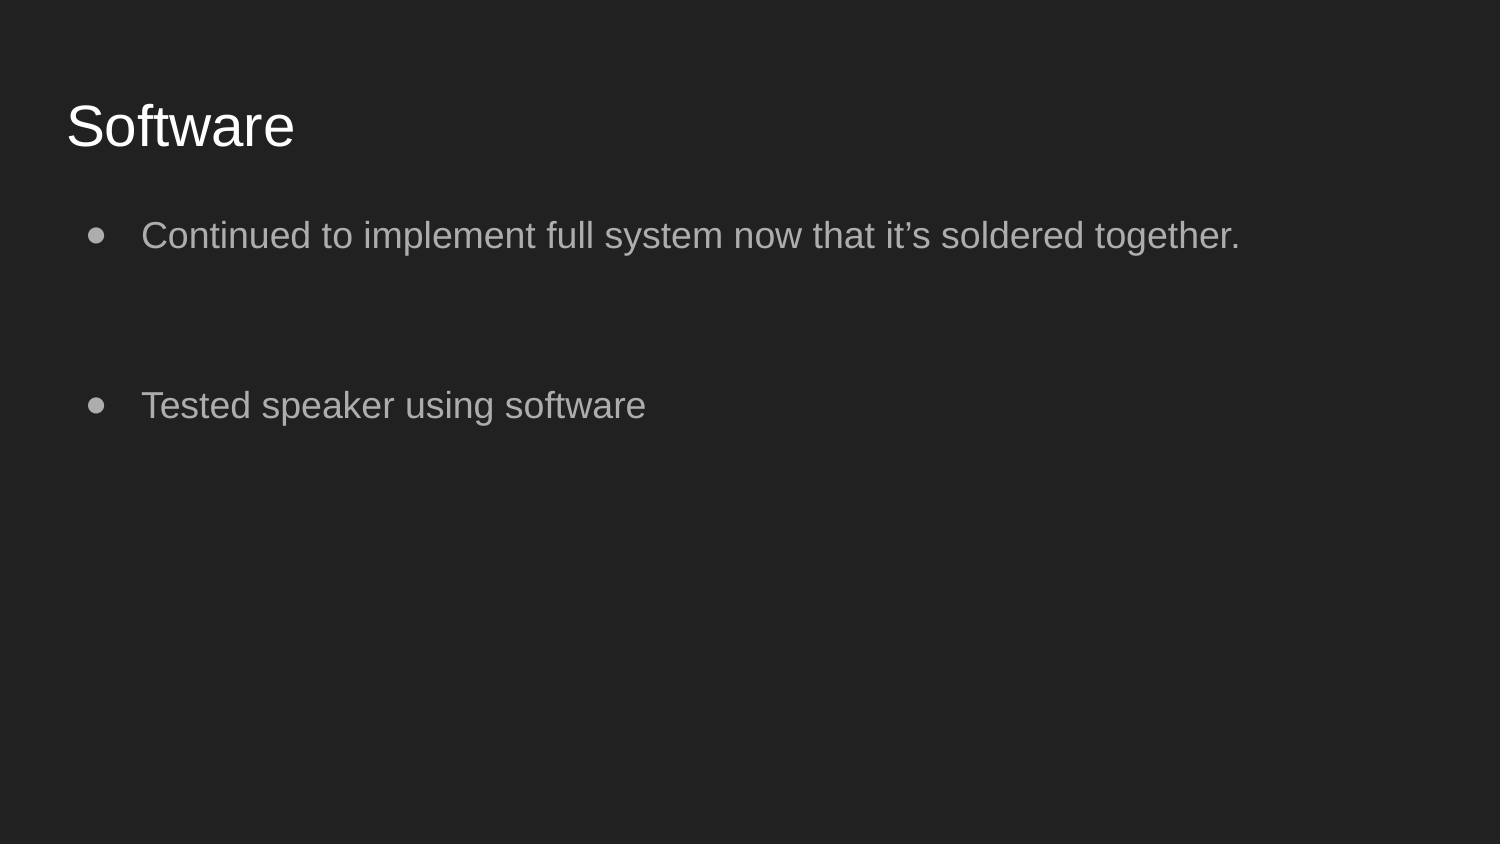

# Software
Continued to implement full system now that it’s soldered together.

Tested speaker using software